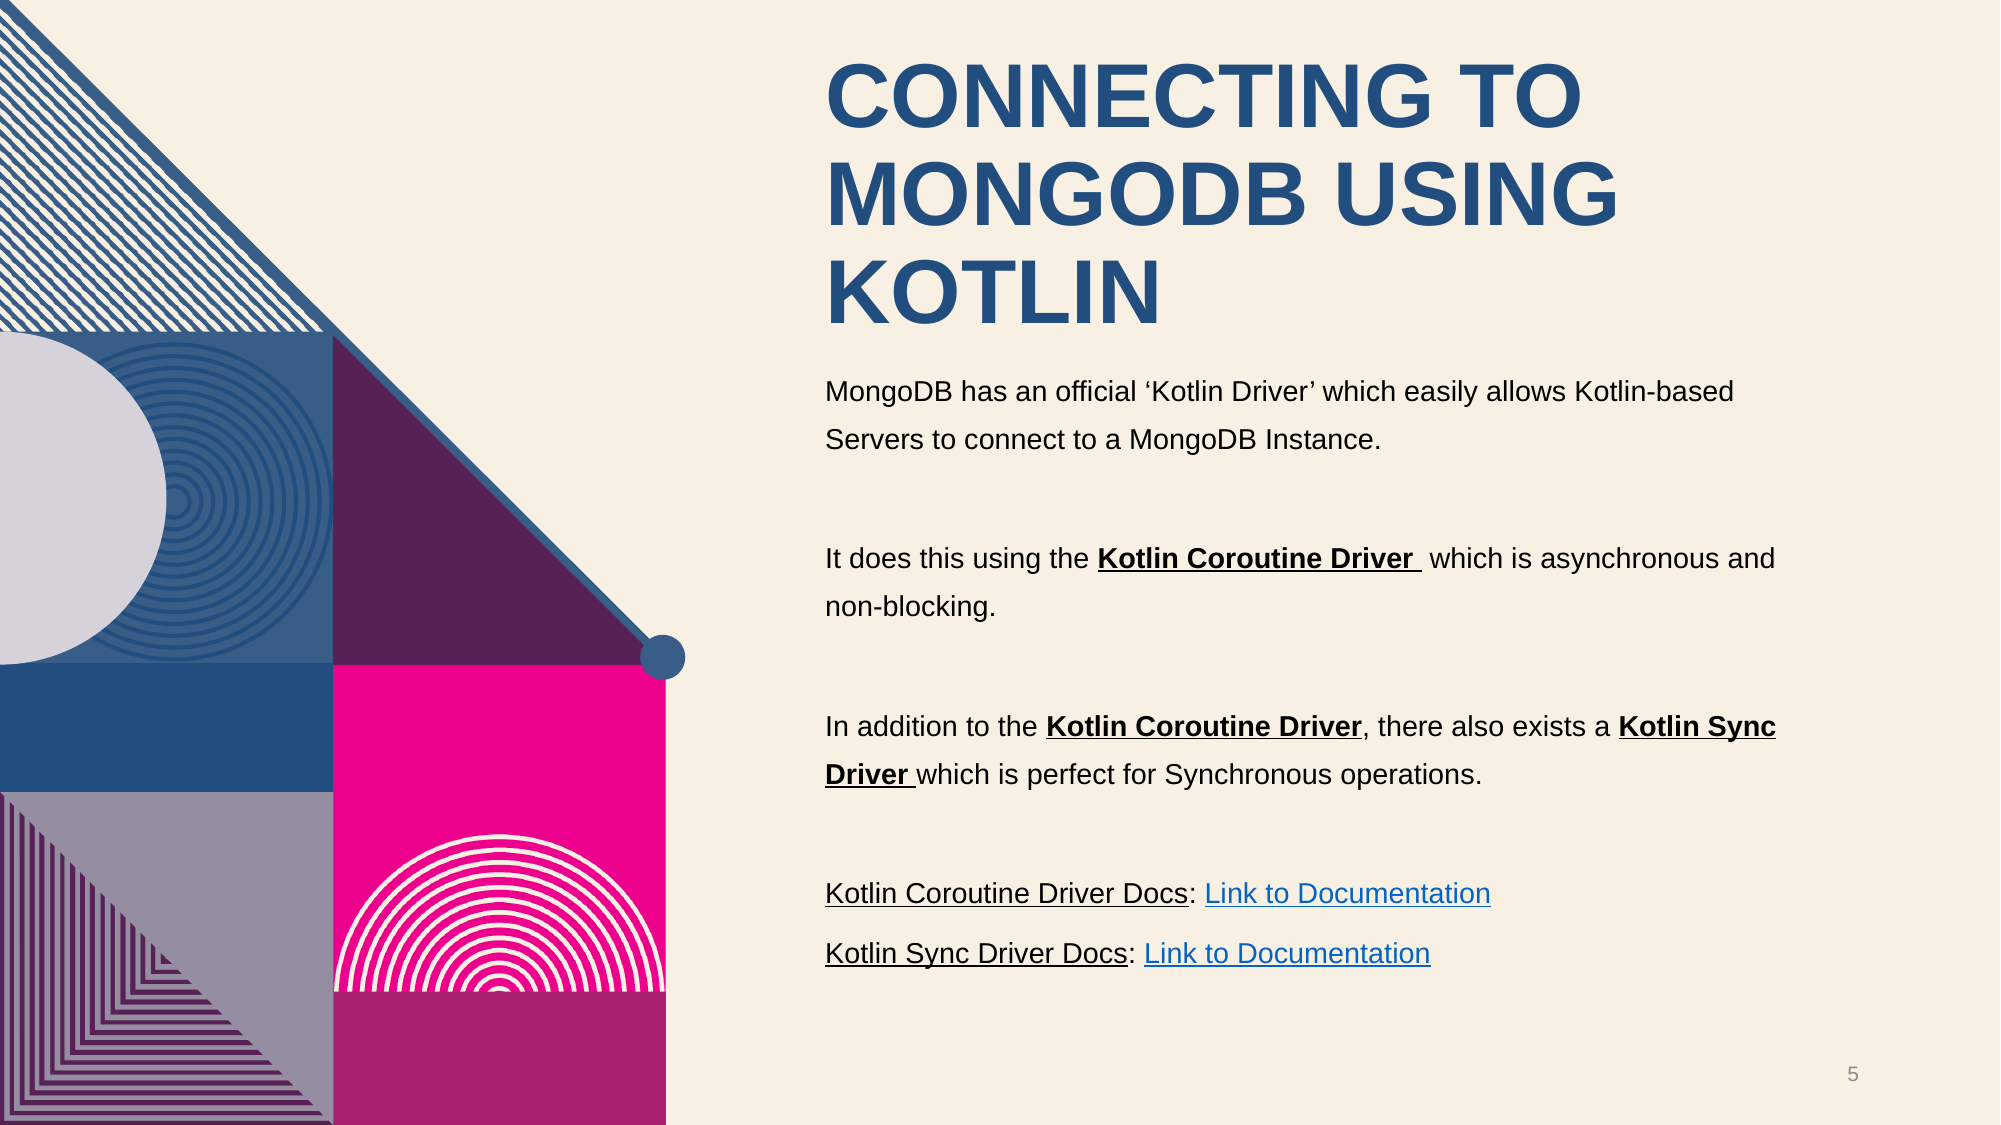

# Connecting to MongoDB using Kotlin
MongoDB has an official ‘Kotlin Driver’ which easily allows Kotlin-based Servers to connect to a MongoDB Instance.

It does this using the Kotlin Coroutine Driver  which is asynchronous and non-blocking.

In addition to the Kotlin Coroutine Driver, there also exists a Kotlin Sync Driver which is perfect for Synchronous operations.

Kotlin Coroutine Driver Docs: Link to Documentation
Kotlin Sync Driver Docs: Link to Documentation
5